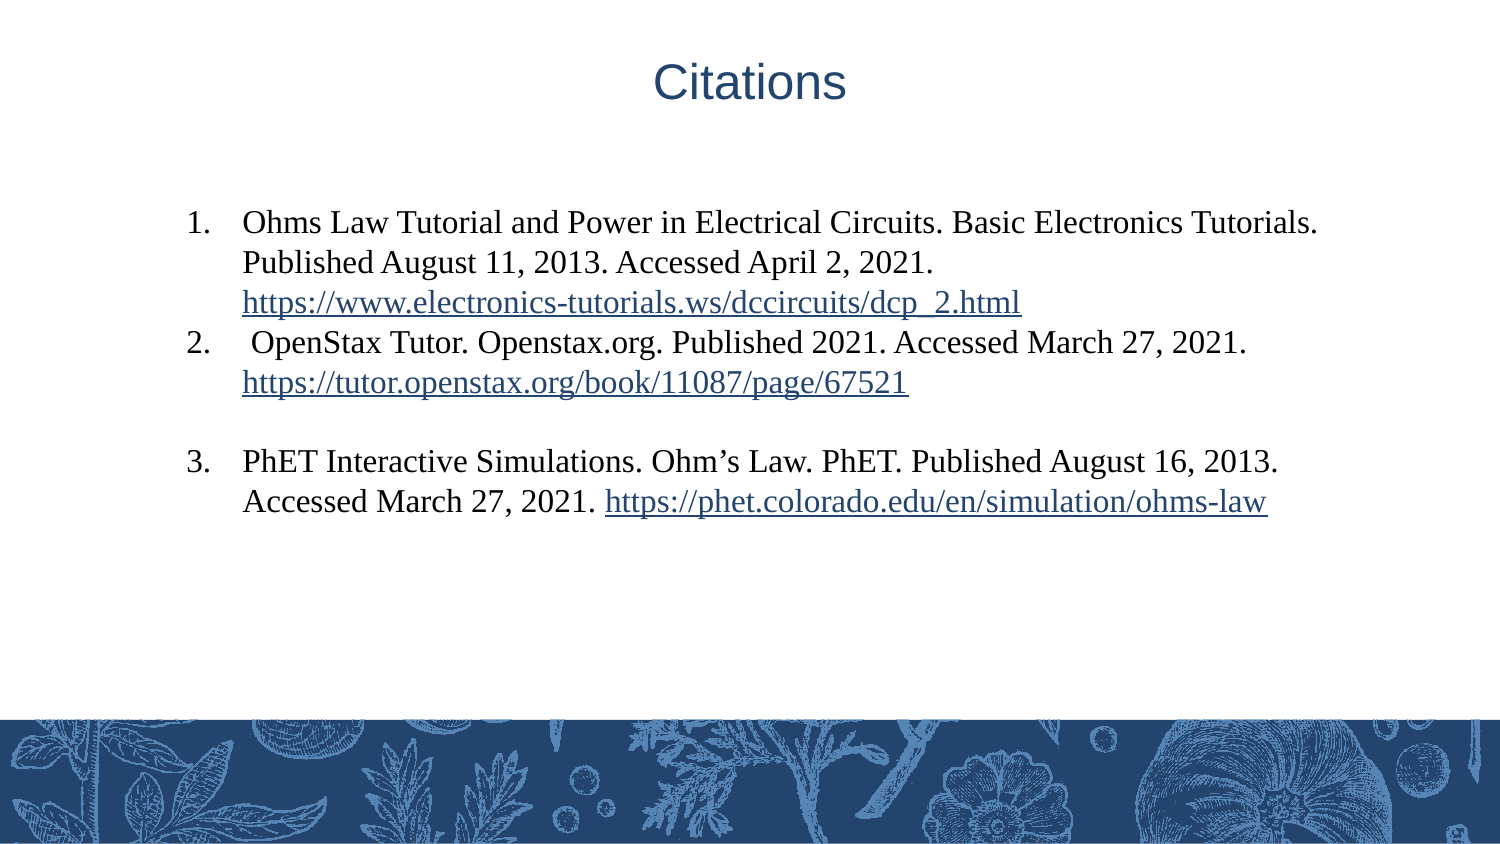

# Citations

Ohms Law Tutorial and Power in Electrical Circuits. Basic Electronics Tutorials. Published August 11, 2013. Accessed April 2, 2021. https://www.electronics-tutorials.ws/dccircuits/dcp_2.html
 OpenStax Tutor. Openstax.org. Published 2021. Accessed March 27, 2021. https://tutor.openstax.org/book/11087/page/67521

PhET Interactive Simulations. Ohm’s Law. PhET. Published August 16, 2013. Accessed March 27, 2021. https://phet.colorado.edu/en/simulation/ohms-law
‌

‌